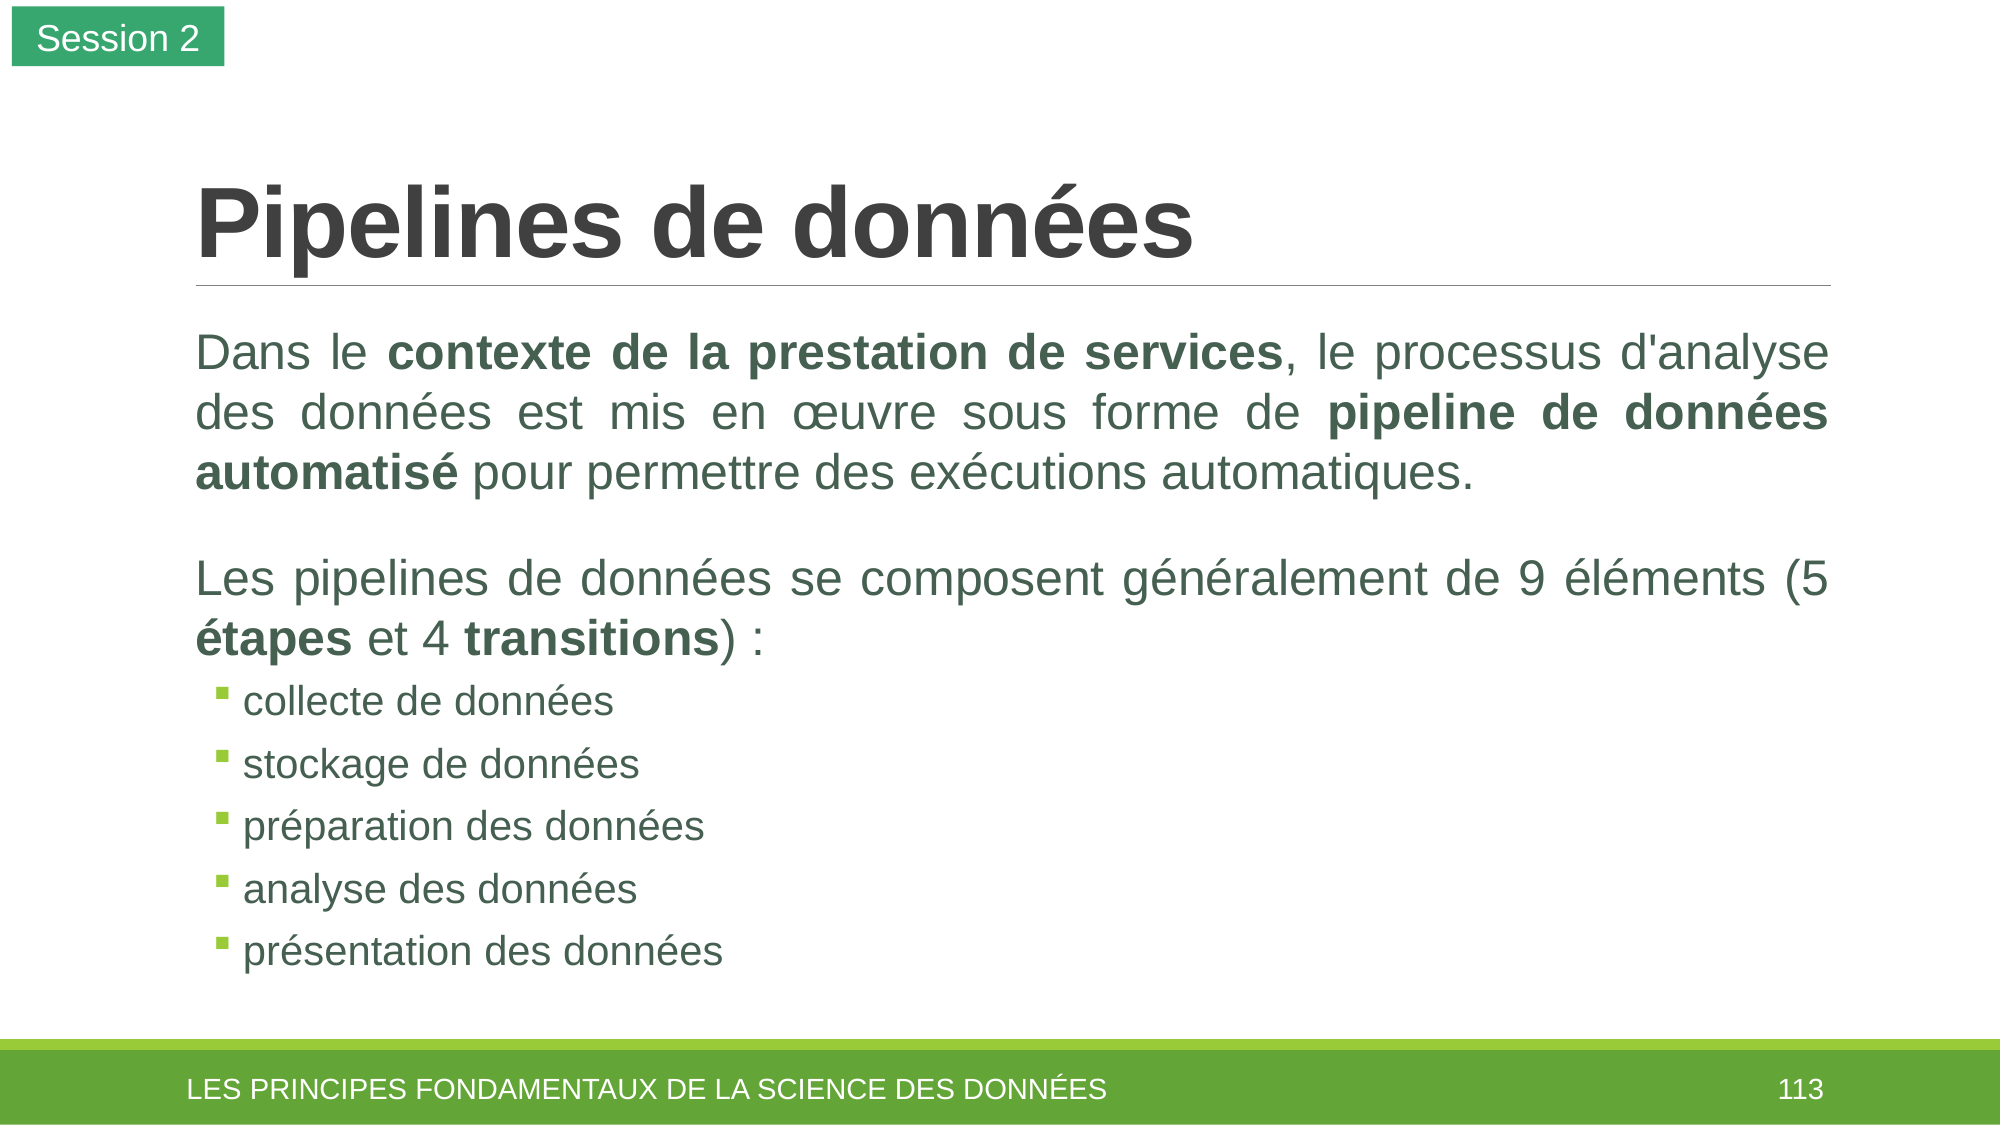

Session 2
# Pipelines de données
Dans le contexte de la prestation de services, le processus d'analyse des données est mis en œuvre sous forme de pipeline de données automatisé pour permettre des exécutions automatiques.
Les pipelines de données se composent généralement de 9 éléments (5 étapes et 4 transitions) :
collecte de données
stockage de données
préparation des données
analyse des données
présentation des données
LES PRINCIPES FONDAMENTAUX DE LA SCIENCE DES DONNÉES
113